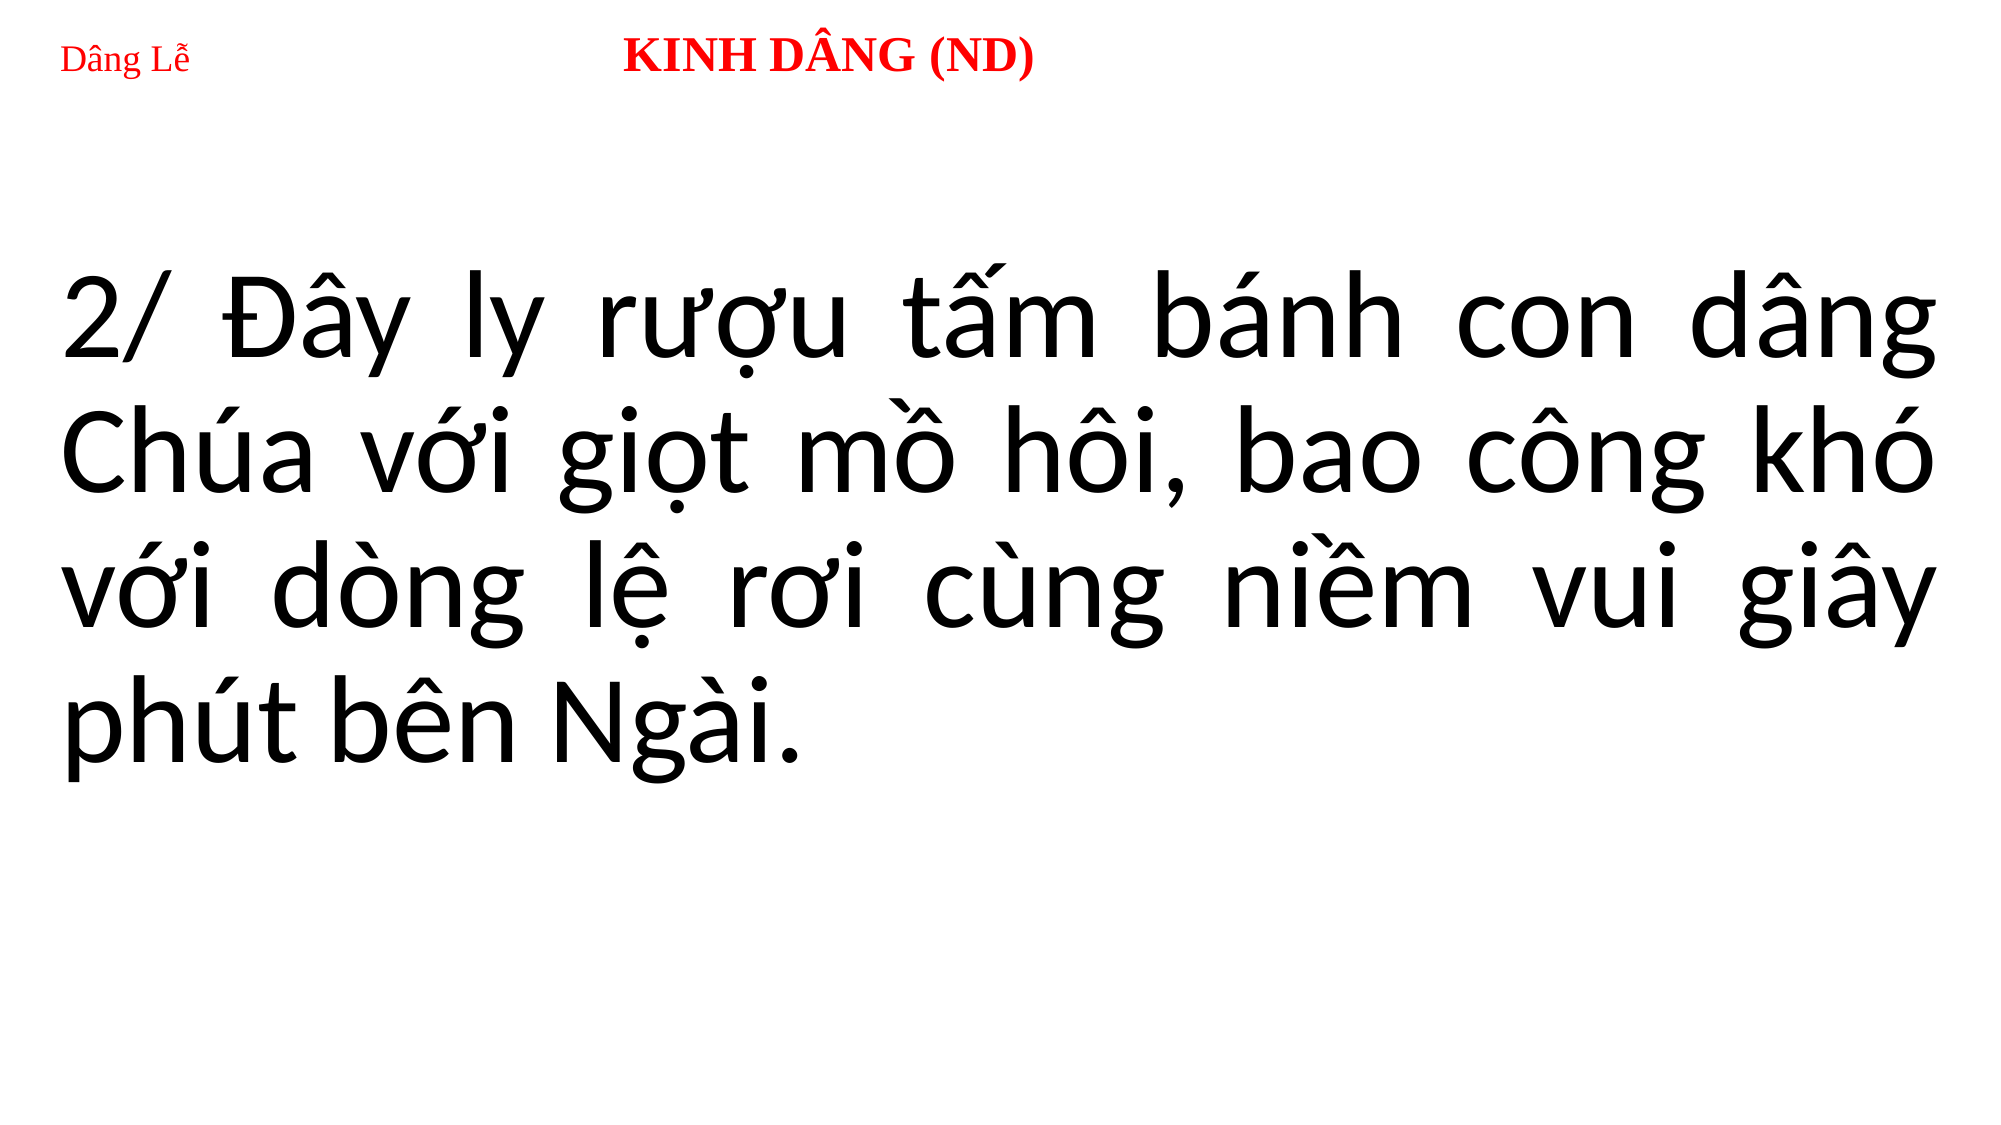

# Dâng Lễ                    	            KINH DÂNG (ND)
2/ Đây ly rượu tấm bánh con dâng Chúa với giọt mồ hôi, bao công khó với dòng lệ rơi cùng niềm vui giây phút bên Ngài.